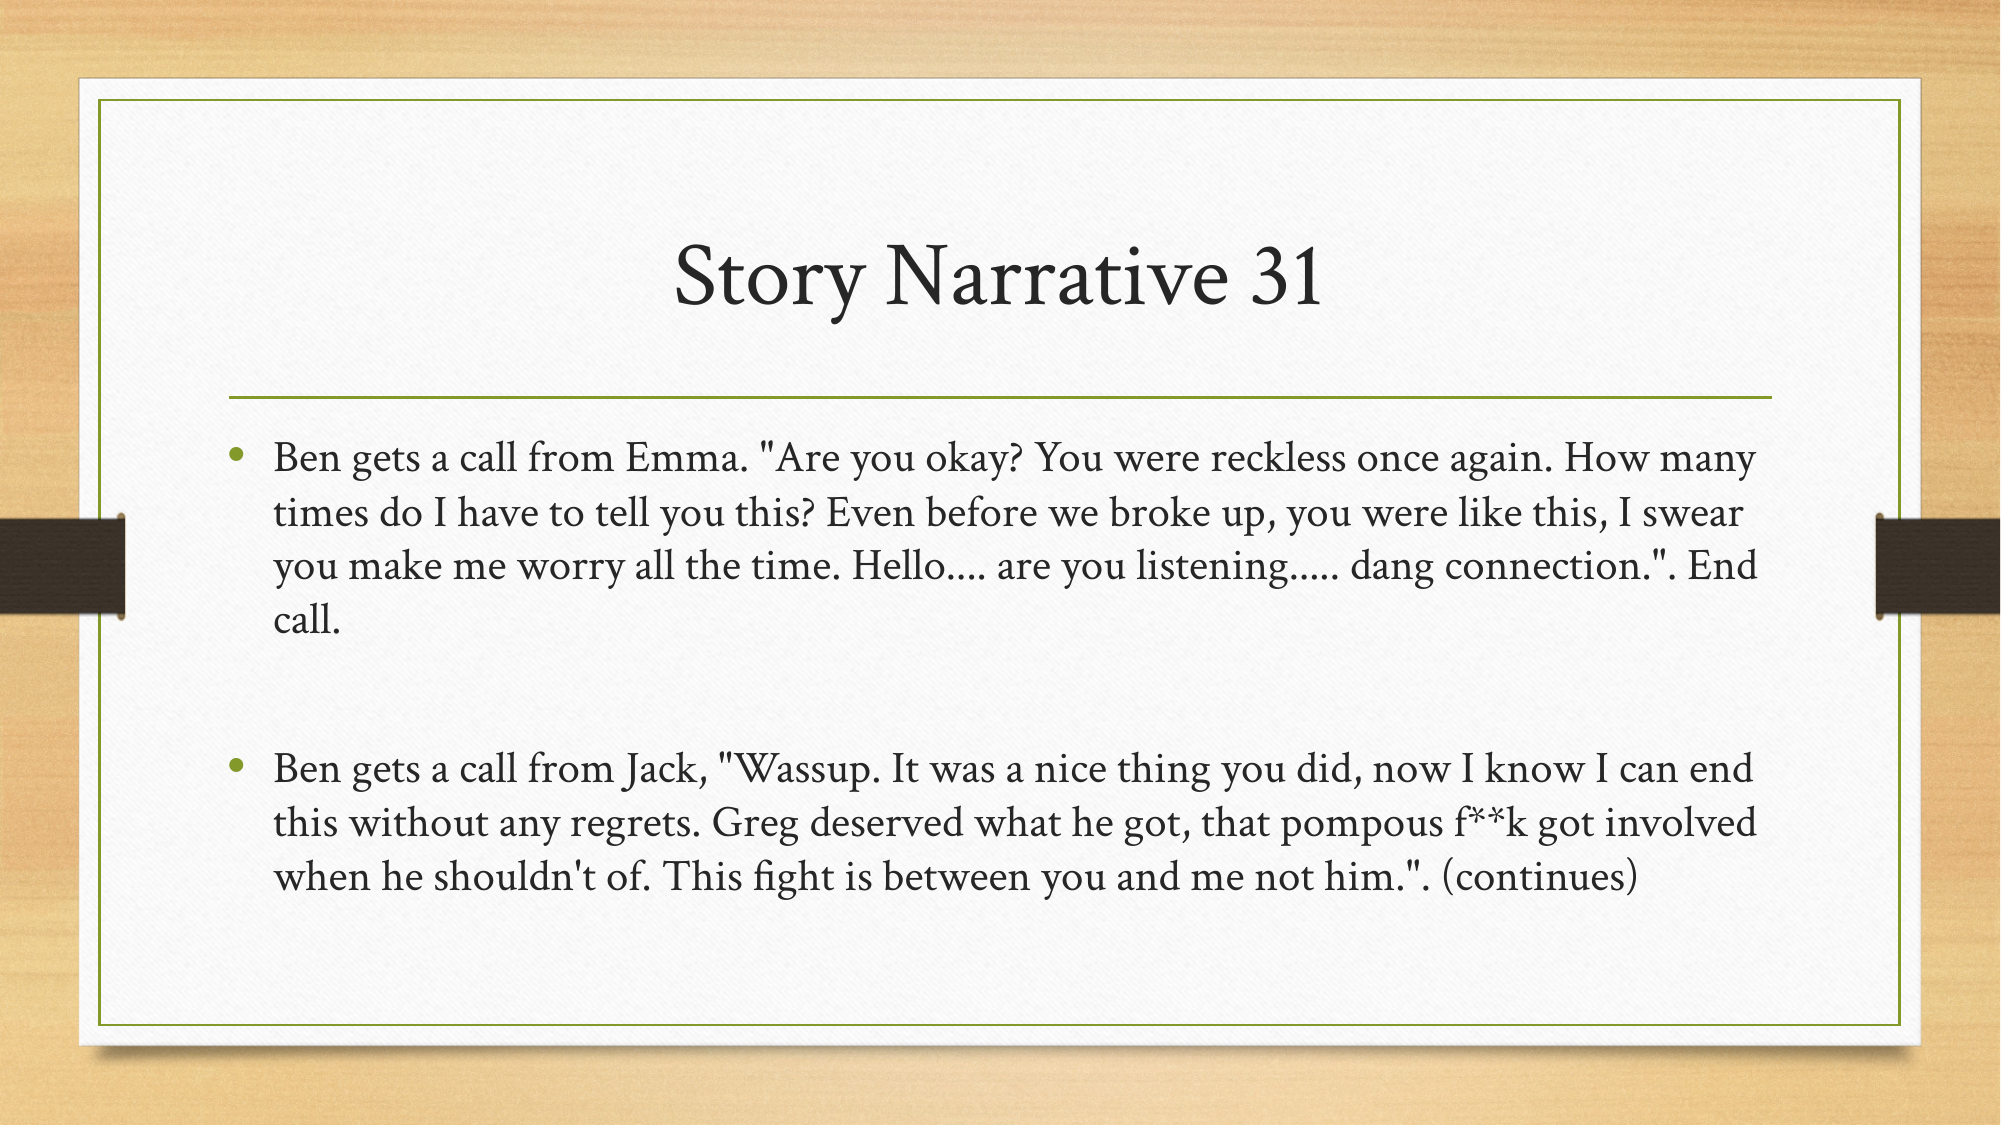

# Story Narrative 31
Ben gets a call from Emma. "Are you okay? You were reckless once again. How many times do I have to tell you this? Even before we broke up, you were like this, I swear you make me worry all the time. Hello.... are you listening..... dang connection.". End call.

Ben gets a call from Jack, "Wassup. It was a nice thing you did, now I know I can end this without any regrets. Greg deserved what he got, that pompous f**k got involved when he shouldn't of. This fight is between you and me not him.". (continues)